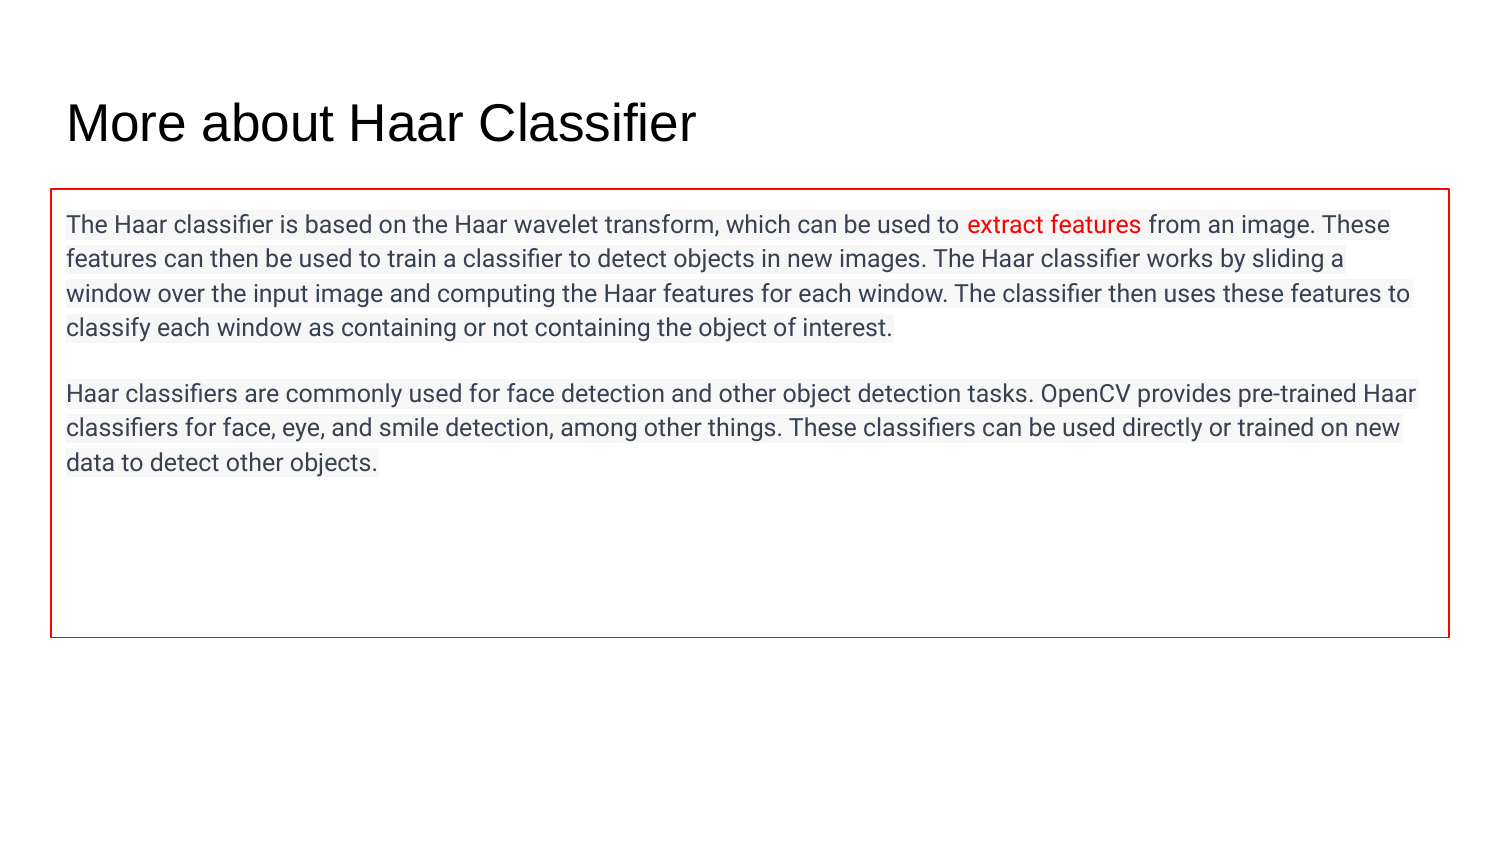

# More about Haar Classifier
The Haar classifier is based on the Haar wavelet transform, which can be used to extract features from an image. These features can then be used to train a classifier to detect objects in new images. The Haar classifier works by sliding a window over the input image and computing the Haar features for each window. The classifier then uses these features to classify each window as containing or not containing the object of interest.
Haar classifiers are commonly used for face detection and other object detection tasks. OpenCV provides pre-trained Haar classifiers for face, eye, and smile detection, among other things. These classifiers can be used directly or trained on new data to detect other objects.